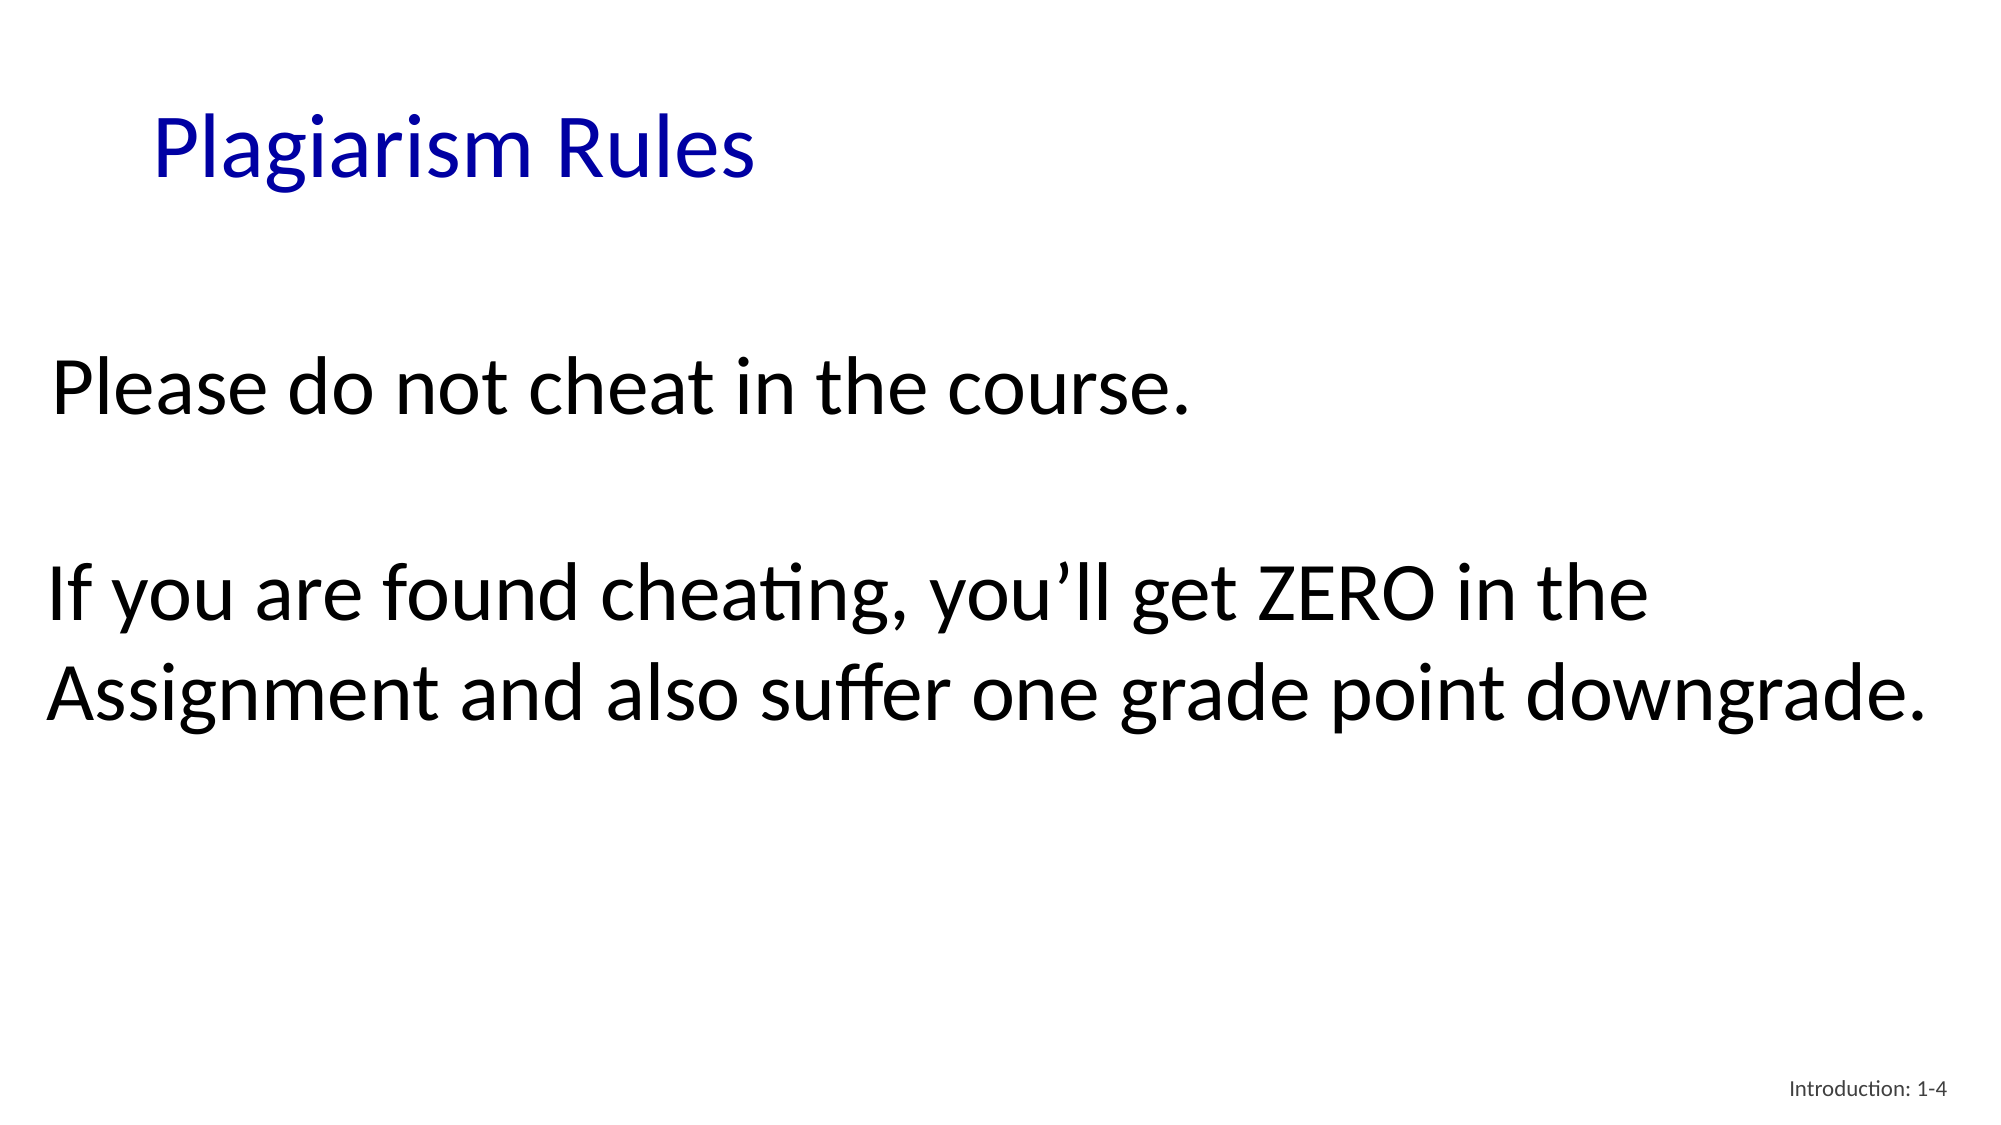

# Plagiarism Rules
Please do not cheat in the course.
If you are found cheating, you’ll get ZERO in the Assignment and also suffer one grade point downgrade.
Introduction: 1-4